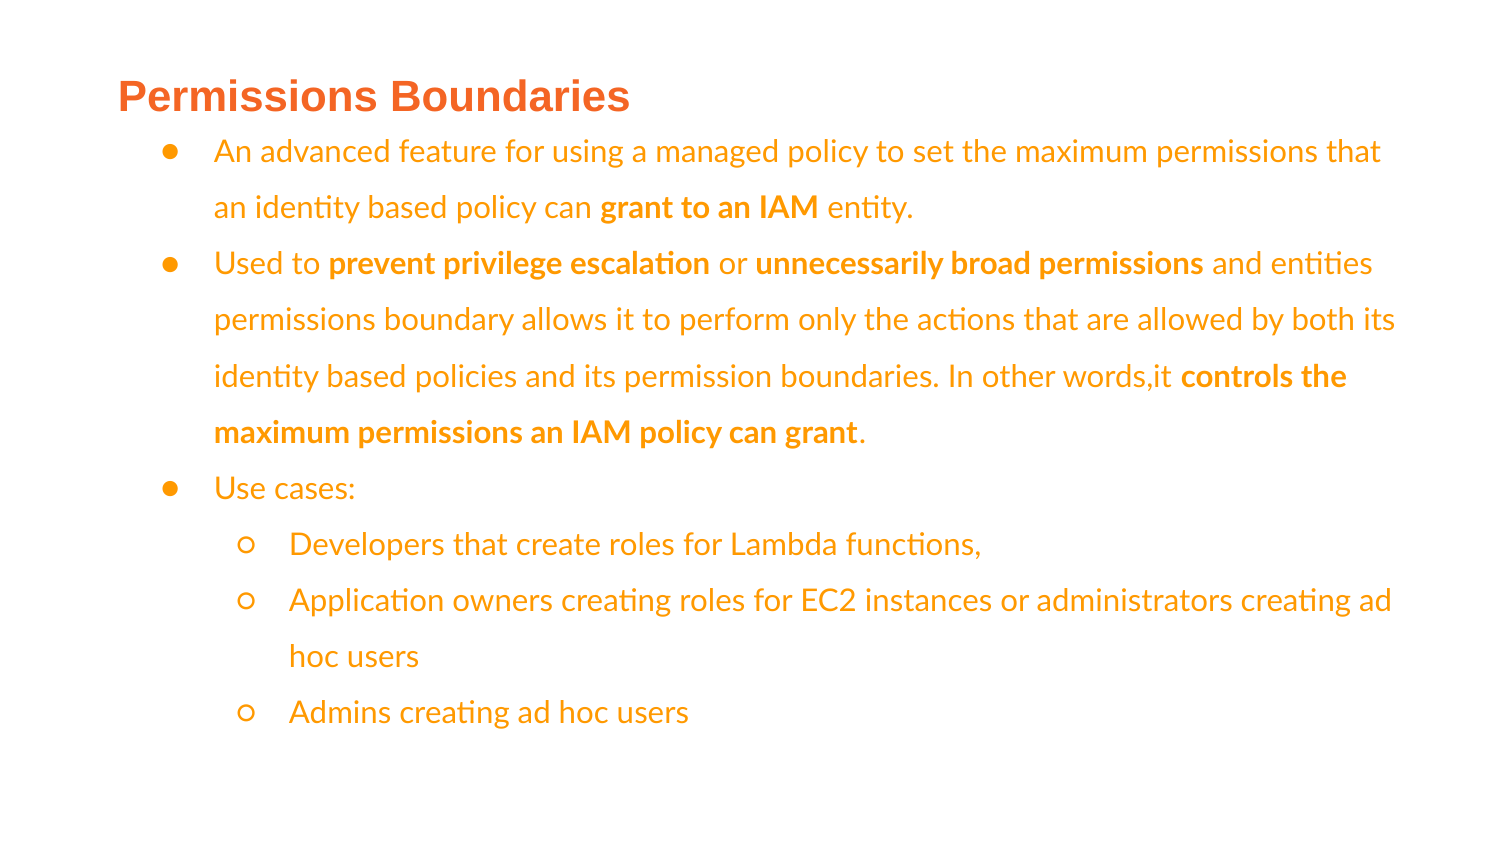

Permissions Boundaries
An advanced feature for using a managed policy to set the maximum permissions that an identity based policy can grant to an IAM entity.
Used to prevent privilege escalation or unnecessarily broad permissions and entities permissions boundary allows it to perform only the actions that are allowed by both its identity based policies and its permission boundaries. In other words,it controls the maximum permissions an IAM policy can grant.
Use cases:
Developers that create roles for Lambda functions,
Application owners creating roles for EC2 instances or administrators creating ad hoc users
Admins creating ad hoc users